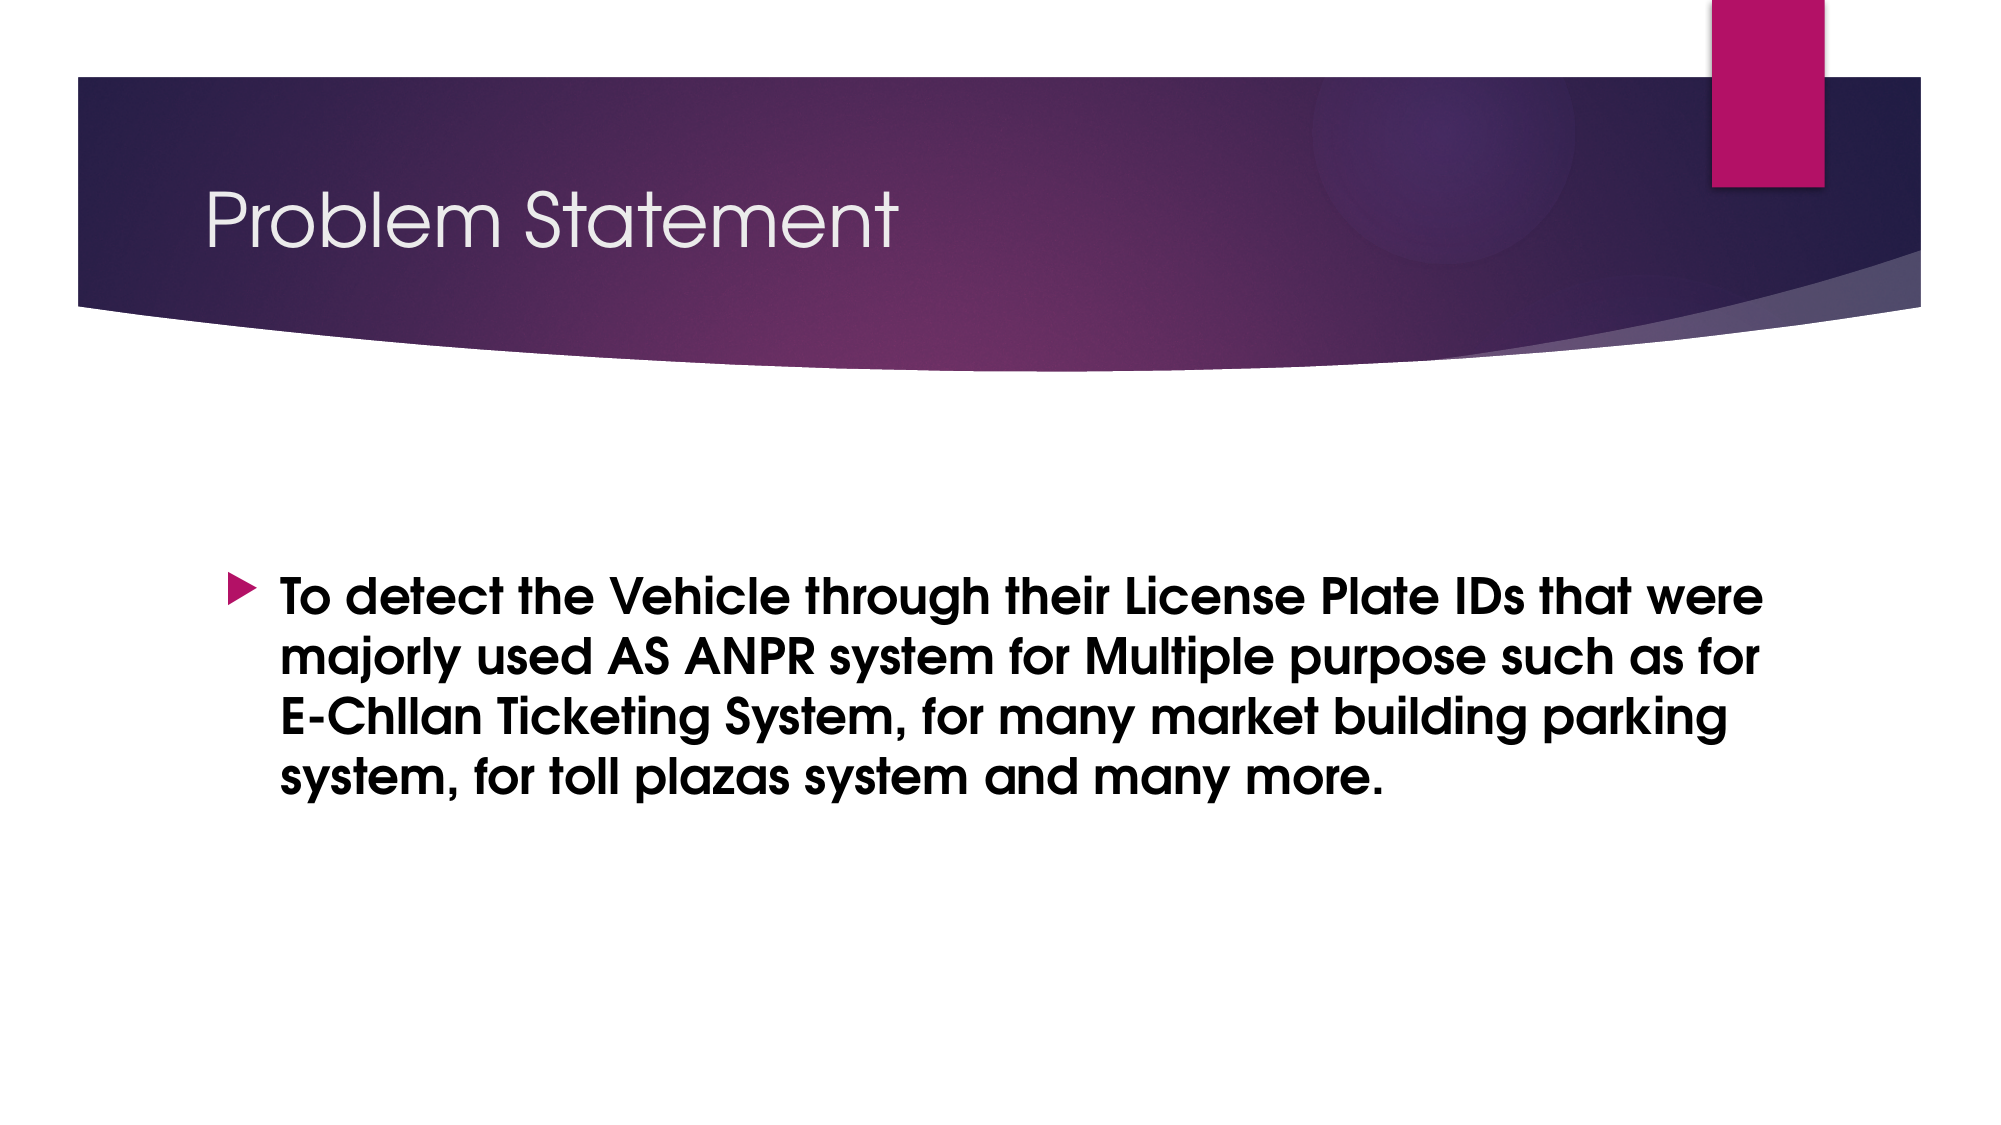

# Problem Statement

To detect the Vehicle through their License Plate IDs that were majorly used AS ANPR system for Multiple purpose such as for E-Chllan Ticketing System, for many market building parking system, for toll plazas system and many more.